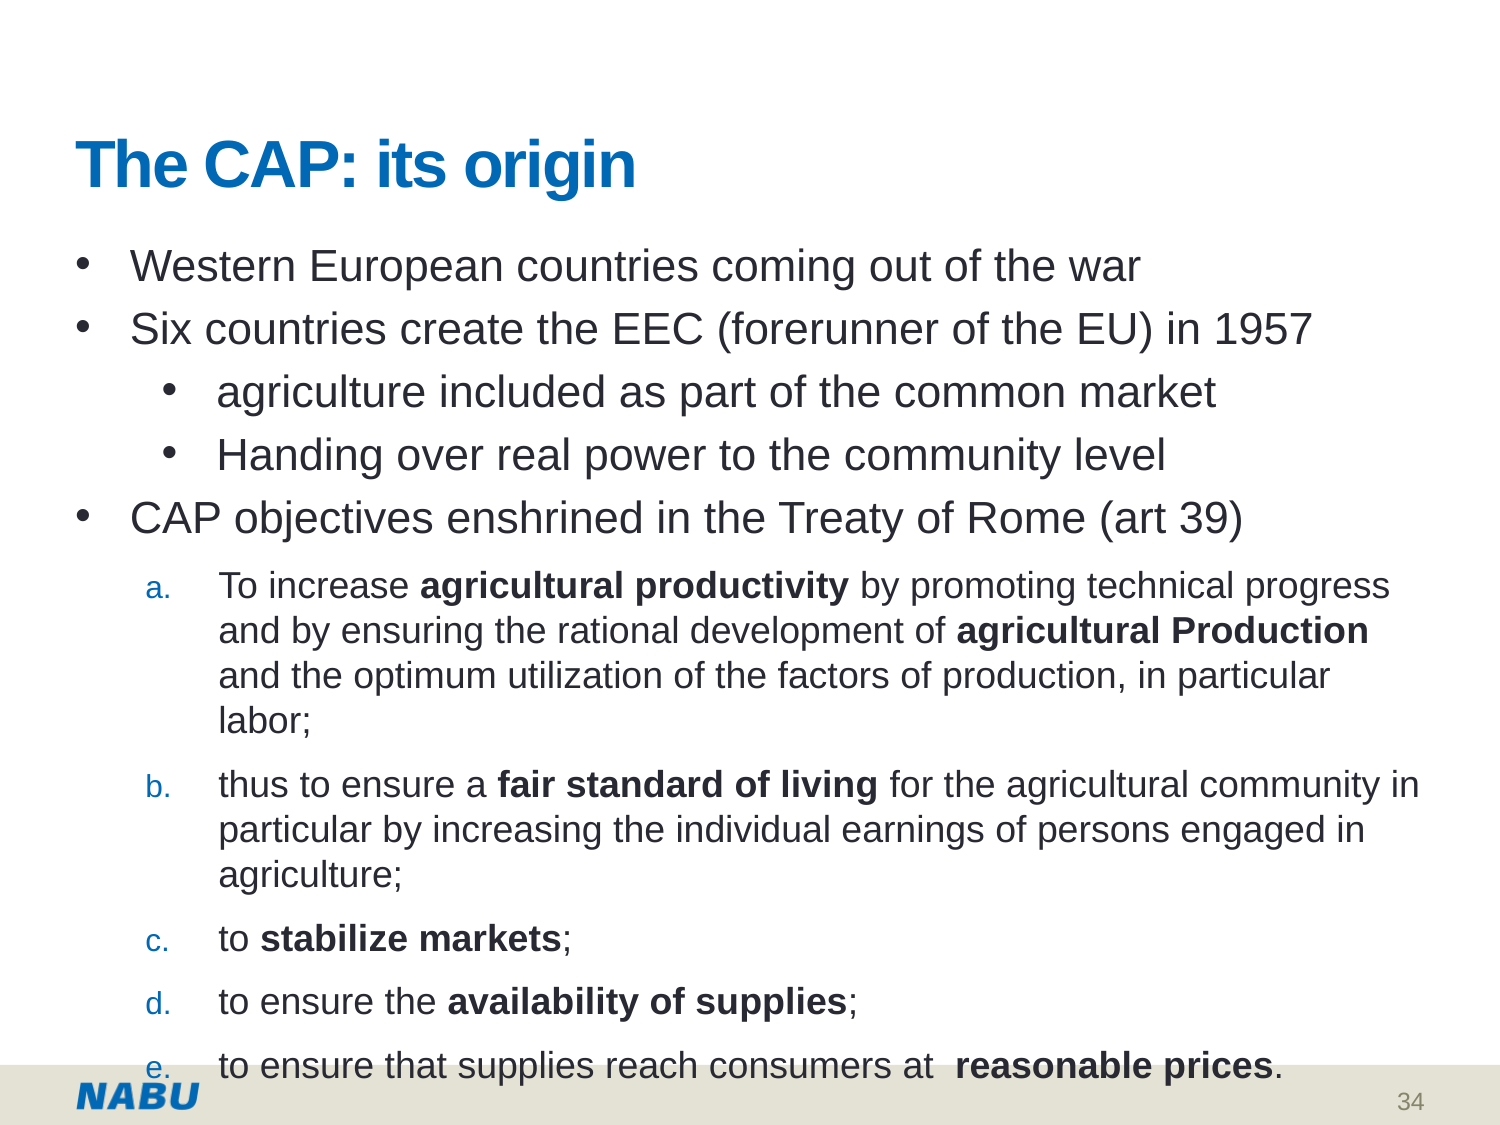

# The CAP: its origin
Western European countries coming out of the war
Six countries create the EEC (forerunner of the EU) in 1957
agriculture included as part of the common market
Handing over real power to the community level
CAP objectives enshrined in the Treaty of Rome (art 39)
To increase agricultural productivity by promoting technical progress and by ensuring the rational development of agricultural Production and the optimum utilization of the factors of production, in particular labor;
thus to ensure a fair standard of living for the agricultural community in particular by increasing the individual earnings of persons engaged in agriculture;
to stabilize markets;
to ensure the availability of supplies;
to ensure that supplies reach consumers at  reasonable prices.

34